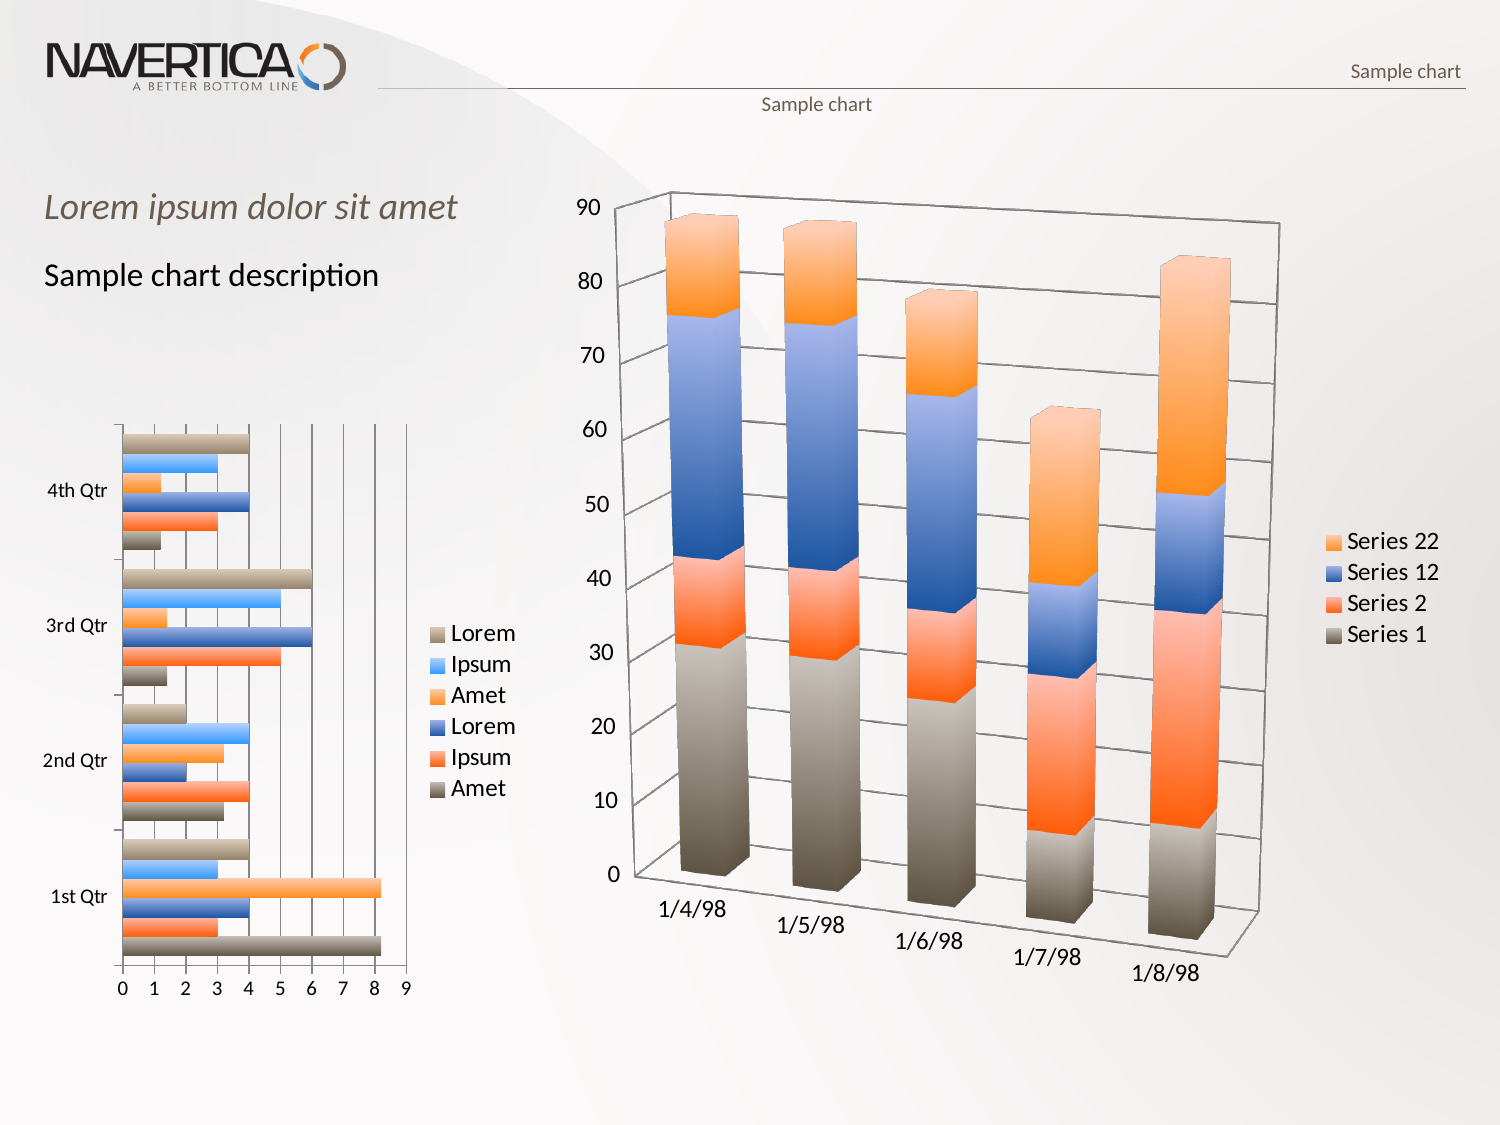

Sample chart
Sample chart
Lorem ipsum dolor sit amet

[unsupported chart]

Sample chart description

### Chart

| Category | Amet | Ipsum | Lorem | Amet | Ipsum | Lorem |
|---|---|---|---|---|---|---|
| 1st Qtr | 8.200000000000001 | 3.0 | 4.0 | 8.200000000000001 | 3.0 | 4.0 |
| 2nd Qtr | 3.2 | 4.0 | 2.0 | 3.2 | 4.0 | 2.0 |
| 3rd Qtr | 1.4 | 5.0 | 6.0 | 1.4 | 5.0 | 6.0 |
| 4th Qtr | 1.2 | 3.0 | 4.0 | 1.2 | 3.0 | 4.0 |